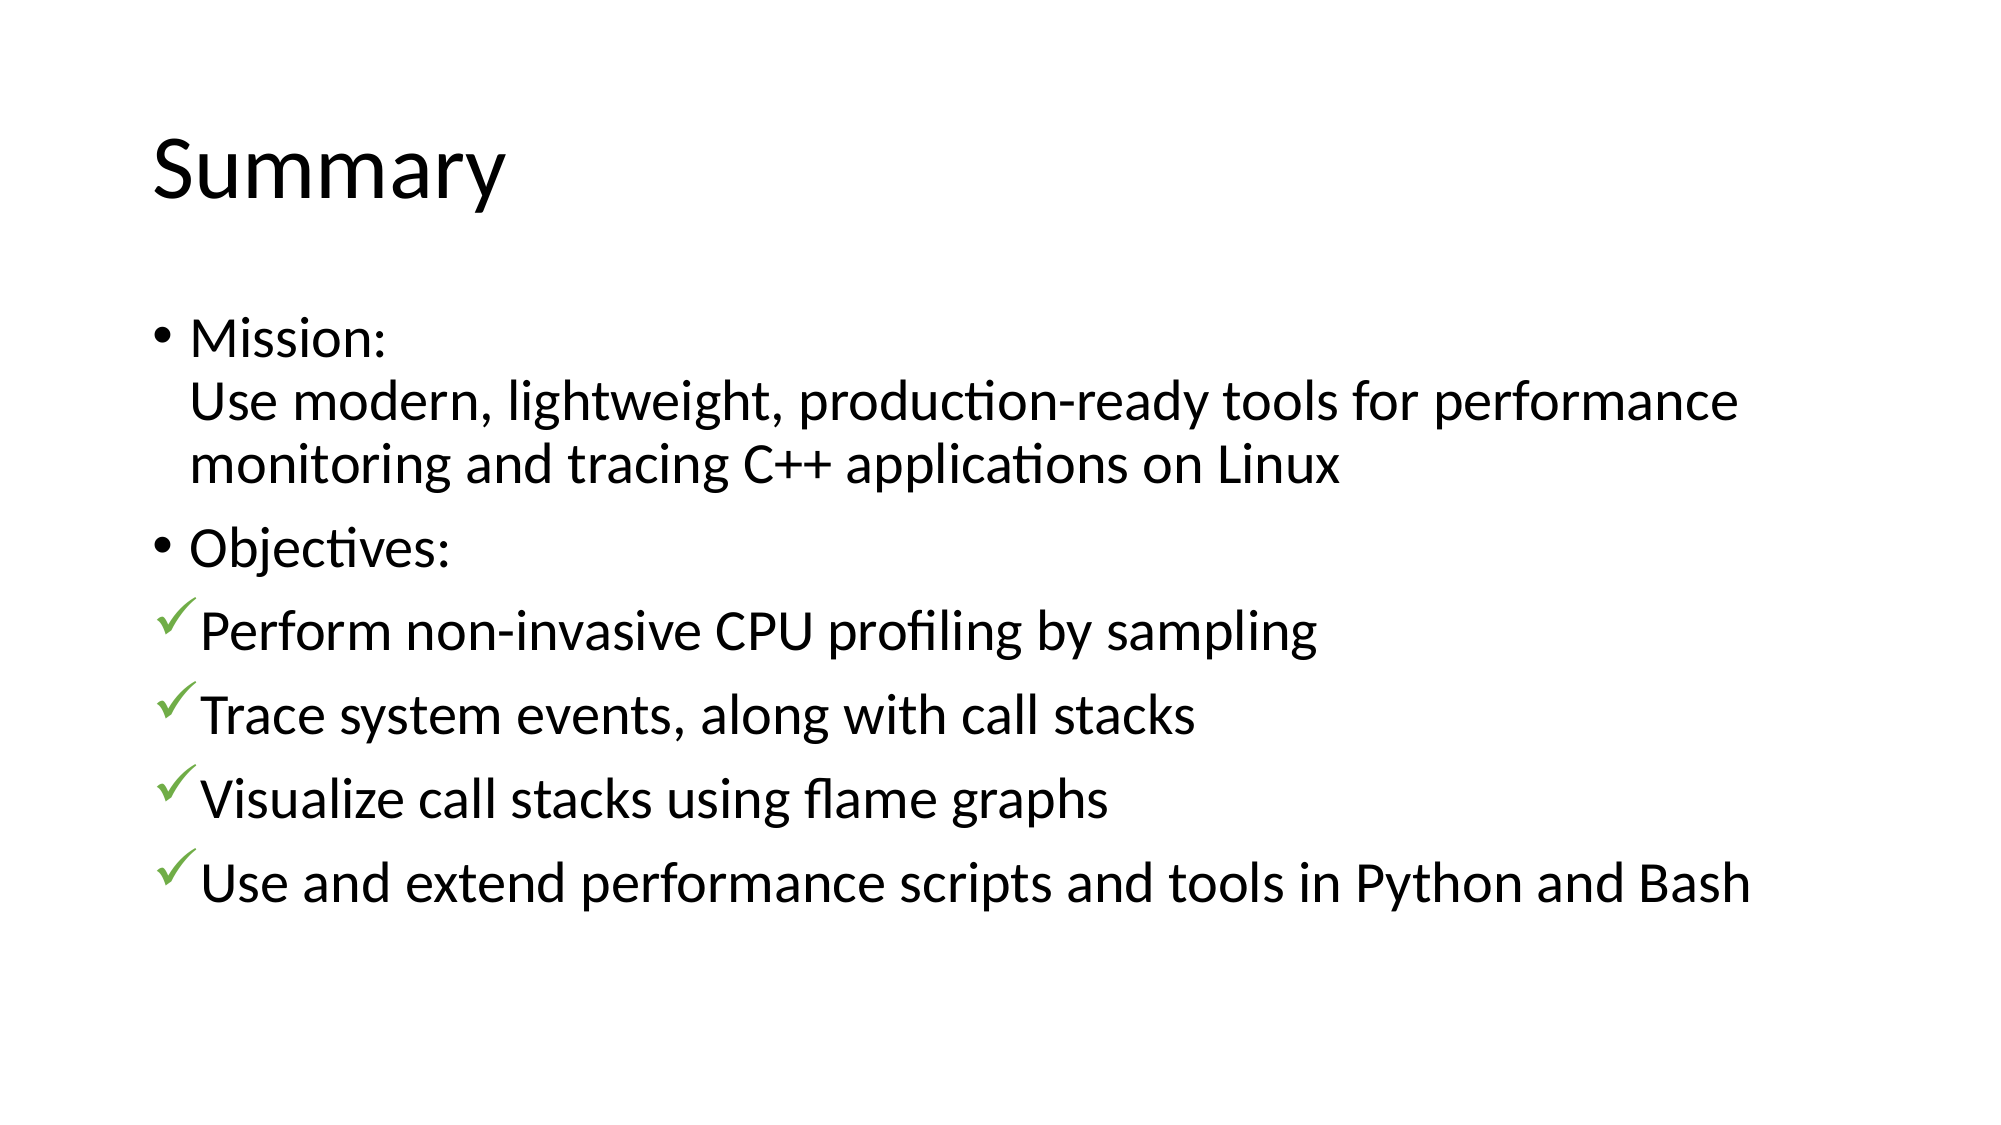

# Summary
Mission:
Use modern, lightweight, production-ready tools for performance monitoring and tracing C++ applications on Linux
Objectives:
Perform non-invasive CPU profiling by sampling
Trace system events, along with call stacks
Visualize call stacks using flame graphs
Use and extend performance scripts and tools in Python and Bash